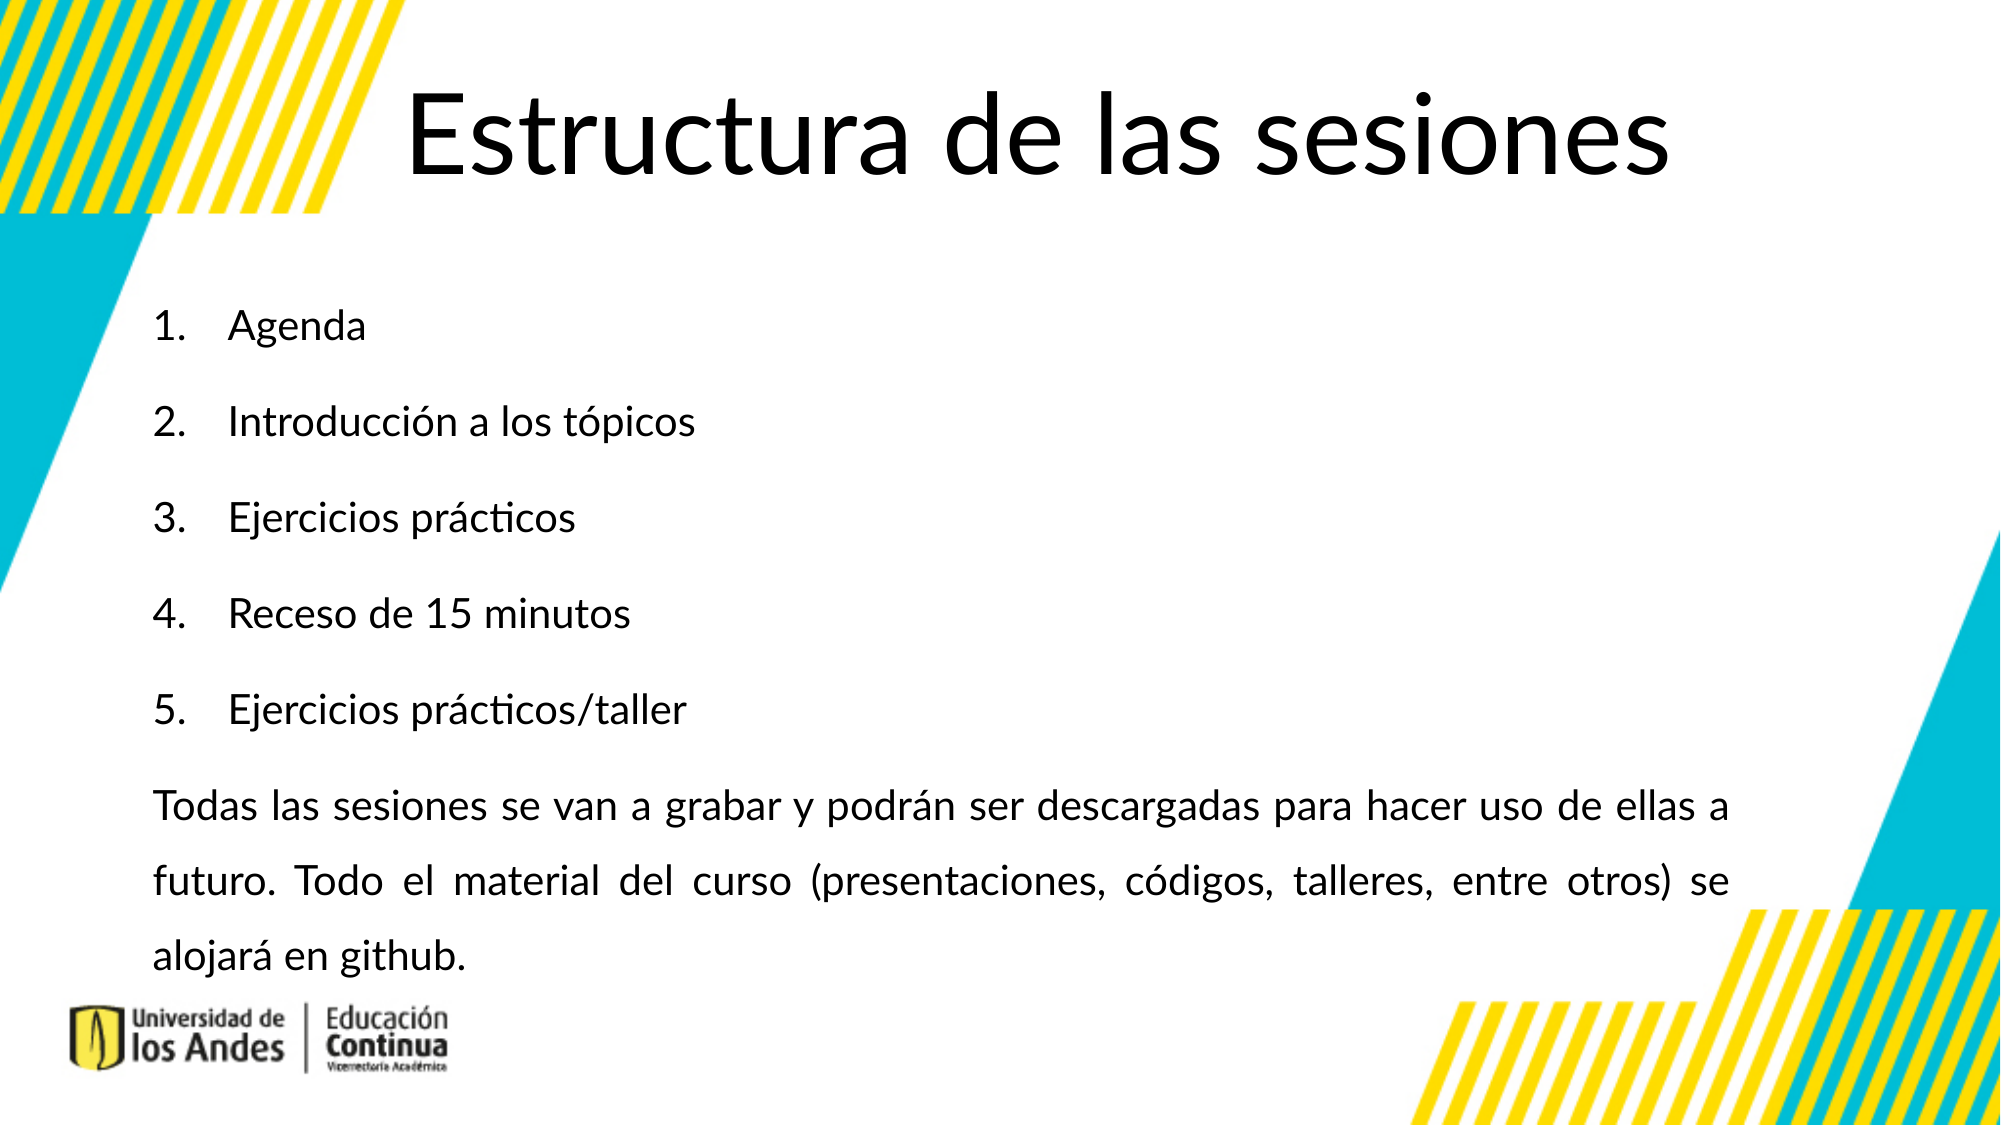

Estructura de las sesiones
Agenda
Introducción a los tópicos
Ejercicios prácticos
Receso de 15 minutos
Ejercicios prácticos/taller
Todas las sesiones se van a grabar y podrán ser descargadas para hacer uso de ellas a futuro. Todo el material del curso (presentaciones, códigos, talleres, entre otros) se alojará en github.